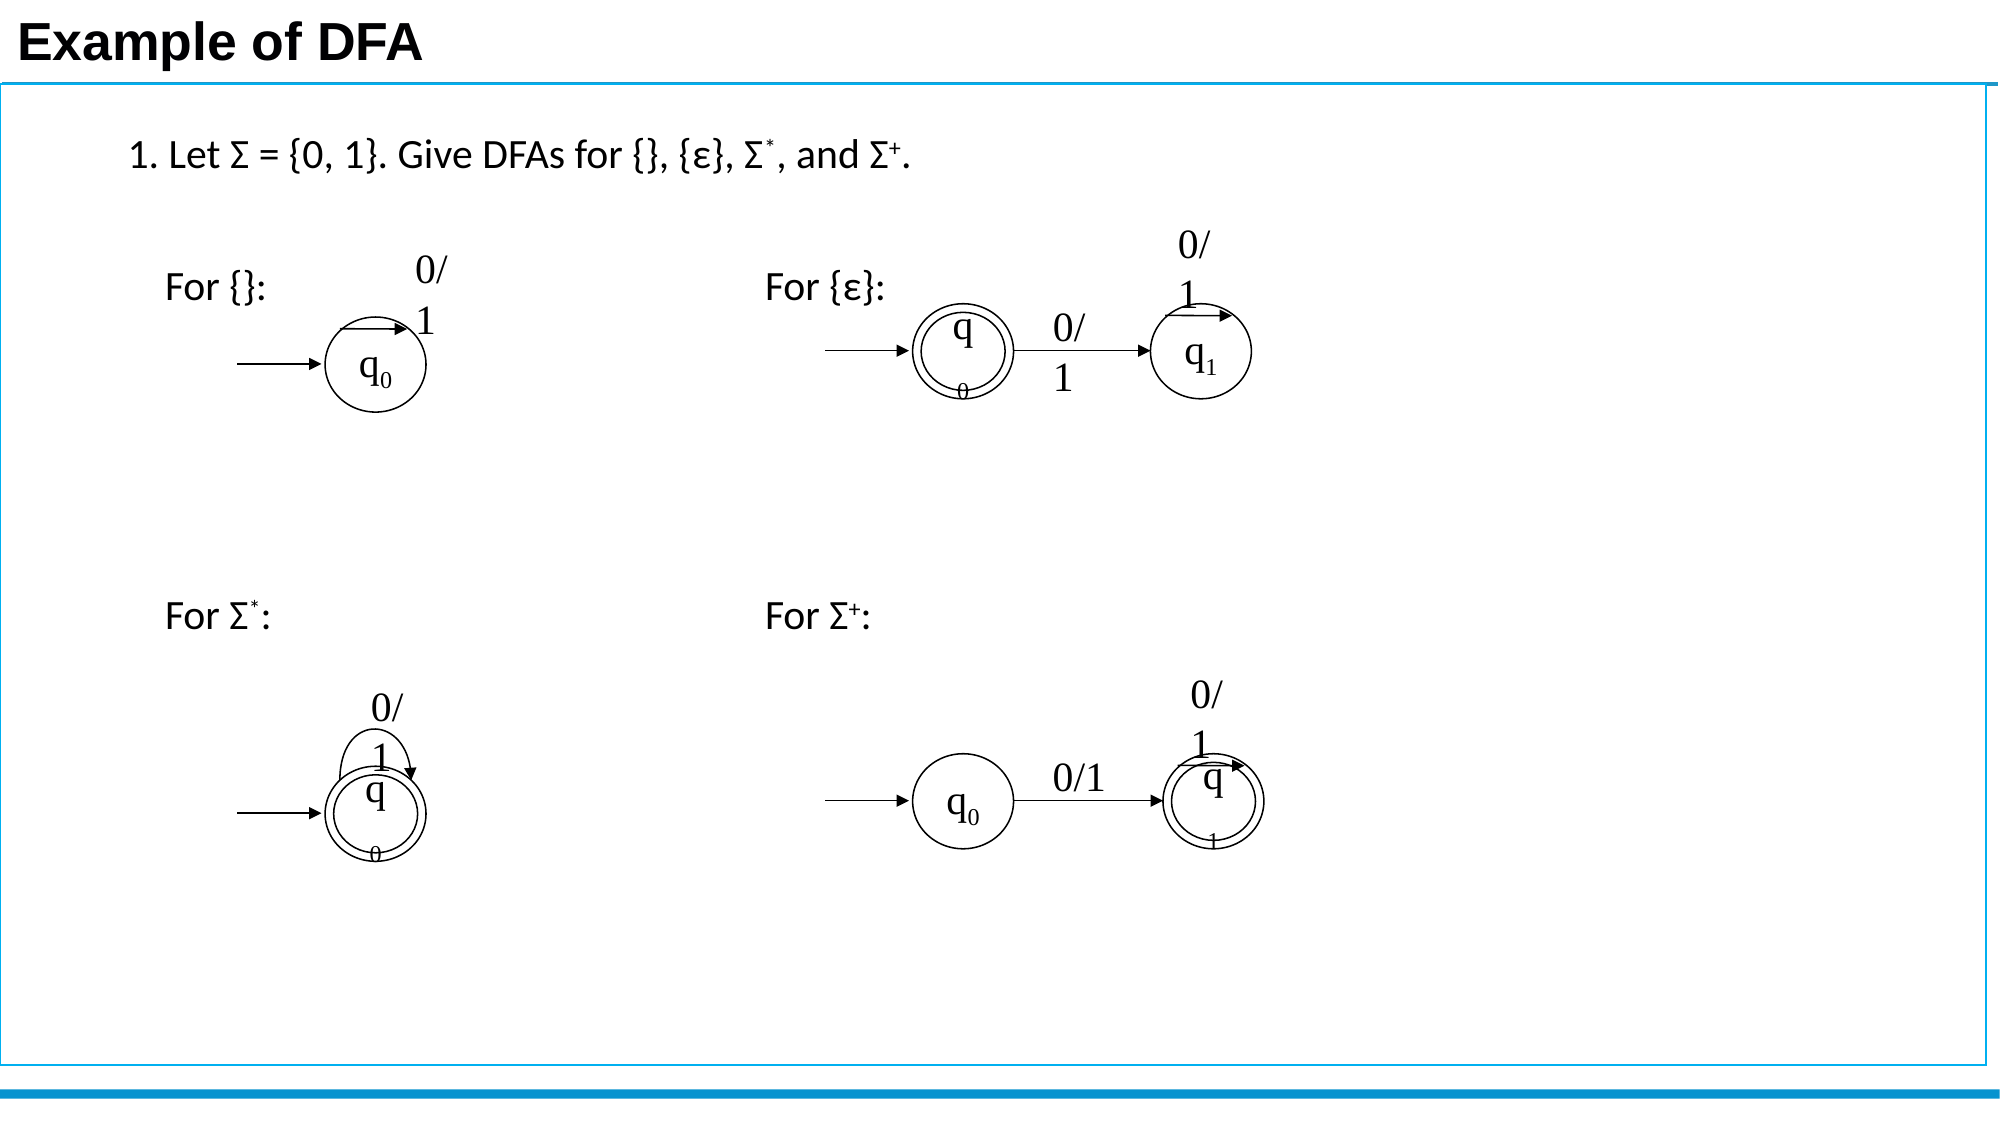

Example of DFA

1. Let Σ = {0, 1}. Give DFAs for {}, {ε}, Σ*, and Σ+.

	For {}:				For {ε}:

	For Σ*:				For Σ+:

0/1
0/1

q0
q1
0/1
q0
0/1
0/1
q0

q1
0/1

q0